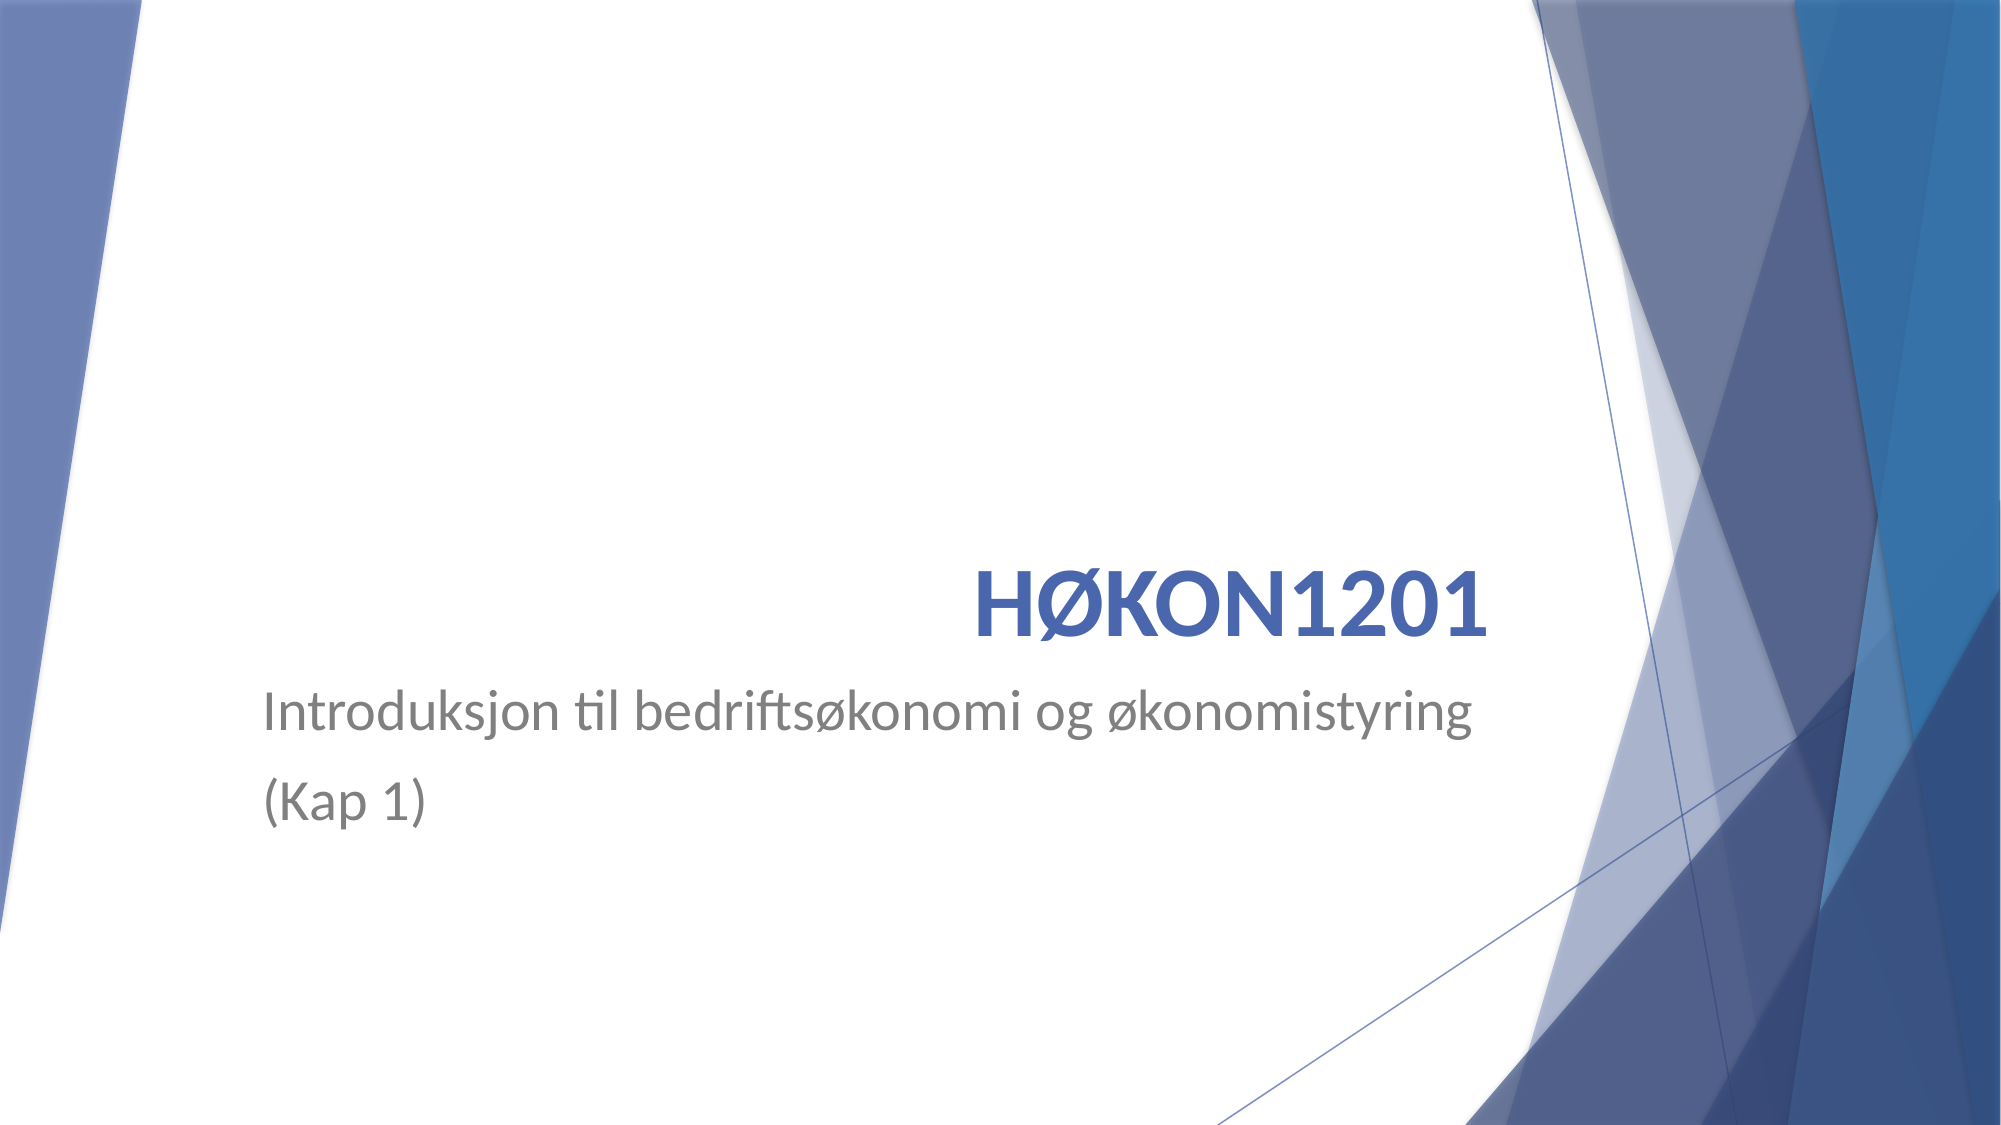

# HØKON1201
Introduksjon til bedriftsøkonomi og økonomistyring
(Kap 1)